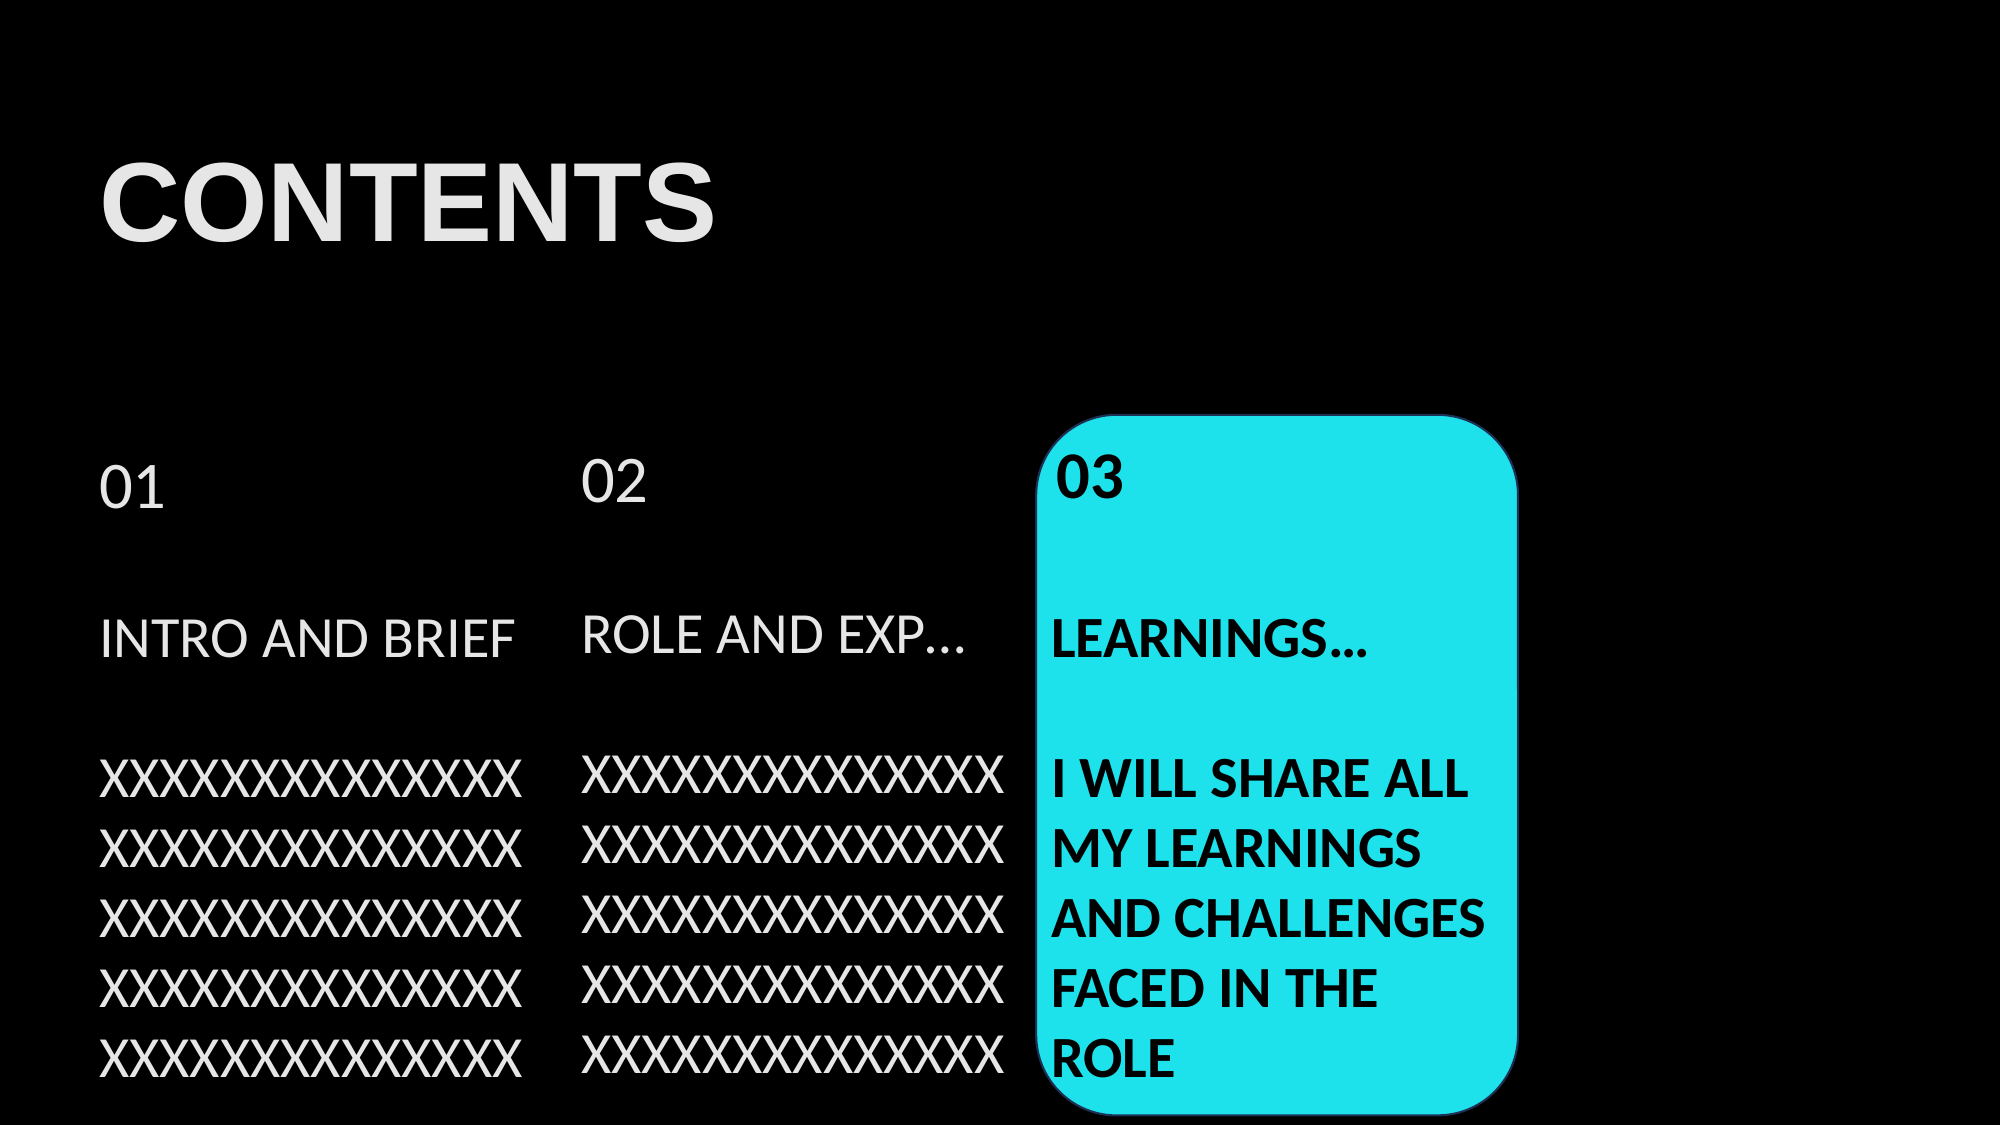

CONTENTS

03
LEARNINGS…

I WILL SHARE ALL MY LEARNINGS AND CHALLENGES FACED IN THE ROLE
02
ROLE AND EXP…

XXXXXXXXXXXXXXXXXXXXXXXXXXXXXXXXXXXXXXXXXXXXXXXXXXXXXXXXXXXXXXXXXXXXXX
01
INTRO AND BRIEF

XXXXXXXXXXXXXXXXXXXXXXXXXXXXXXXXXXXXXXXXXXXXXXXXXXXXXXXXXXXXXXXXXXXXXX